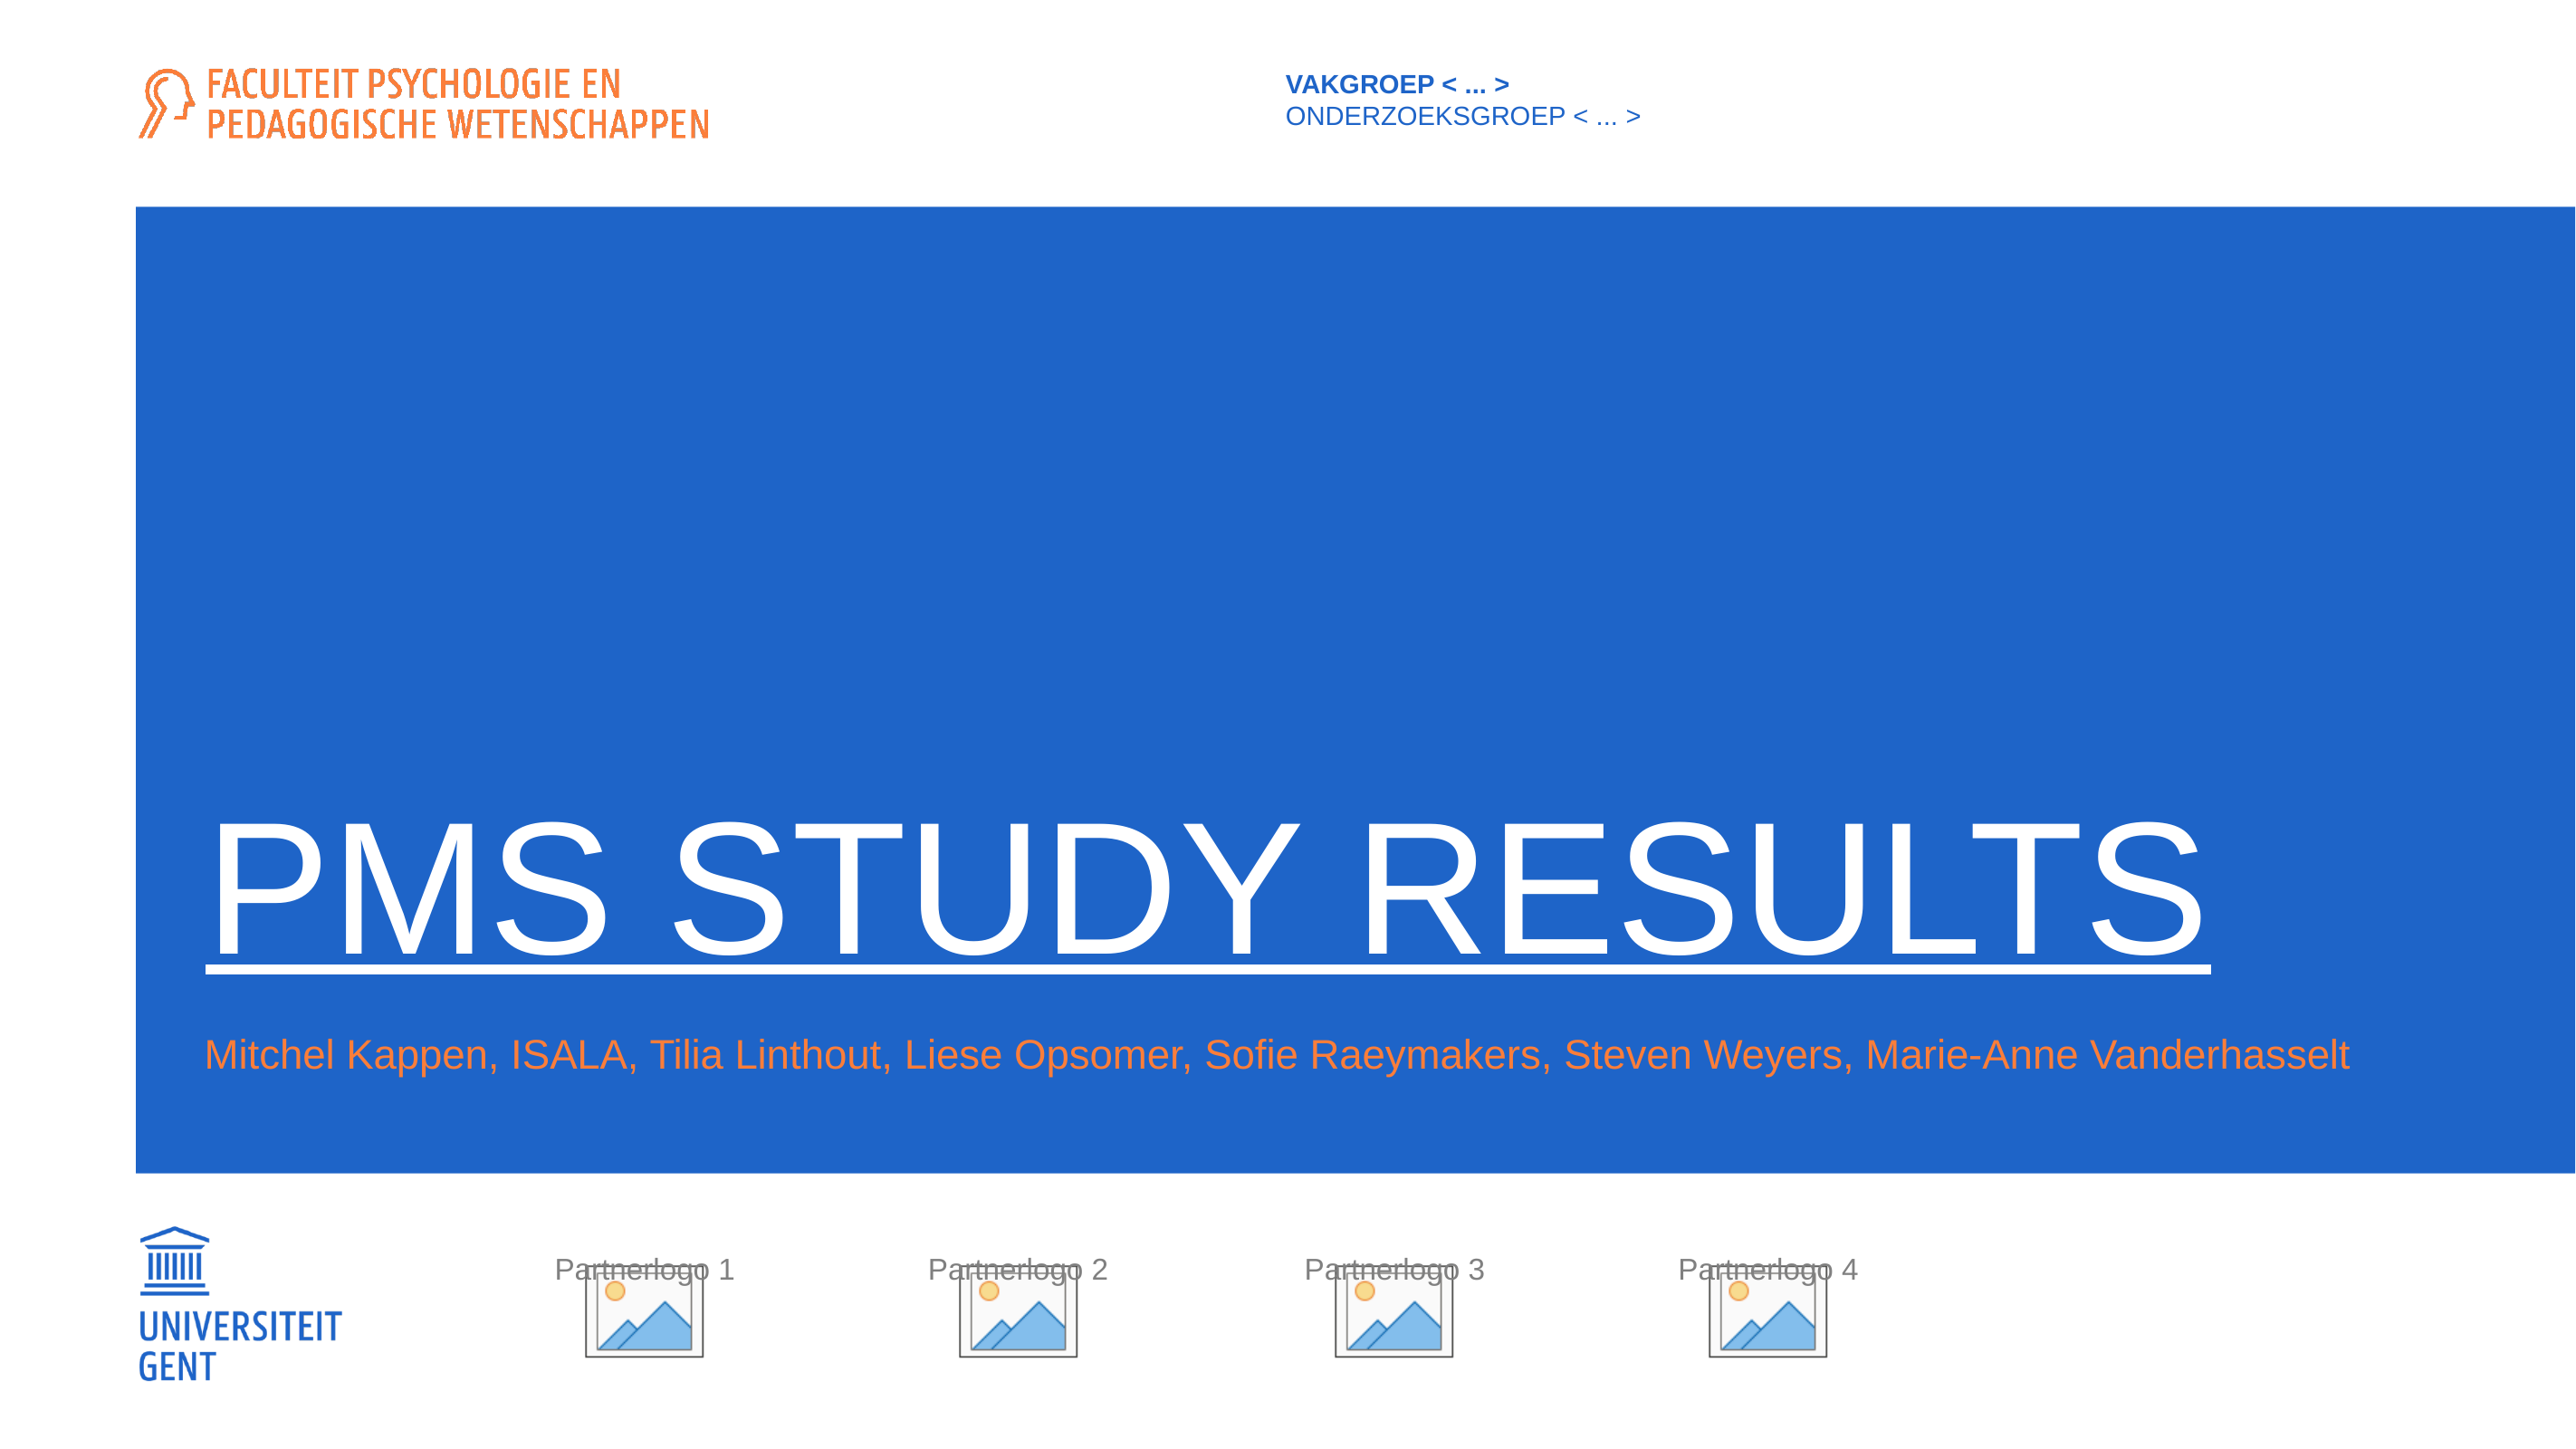

vakgroep < ... >
onderzoeksgroep < ... >
# PMS Study Results
Mitchel Kappen, ISALA, Tilia Linthout, Liese Opsomer, Sofie Raeymakers, Steven Weyers, Marie-Anne Vanderhasselt